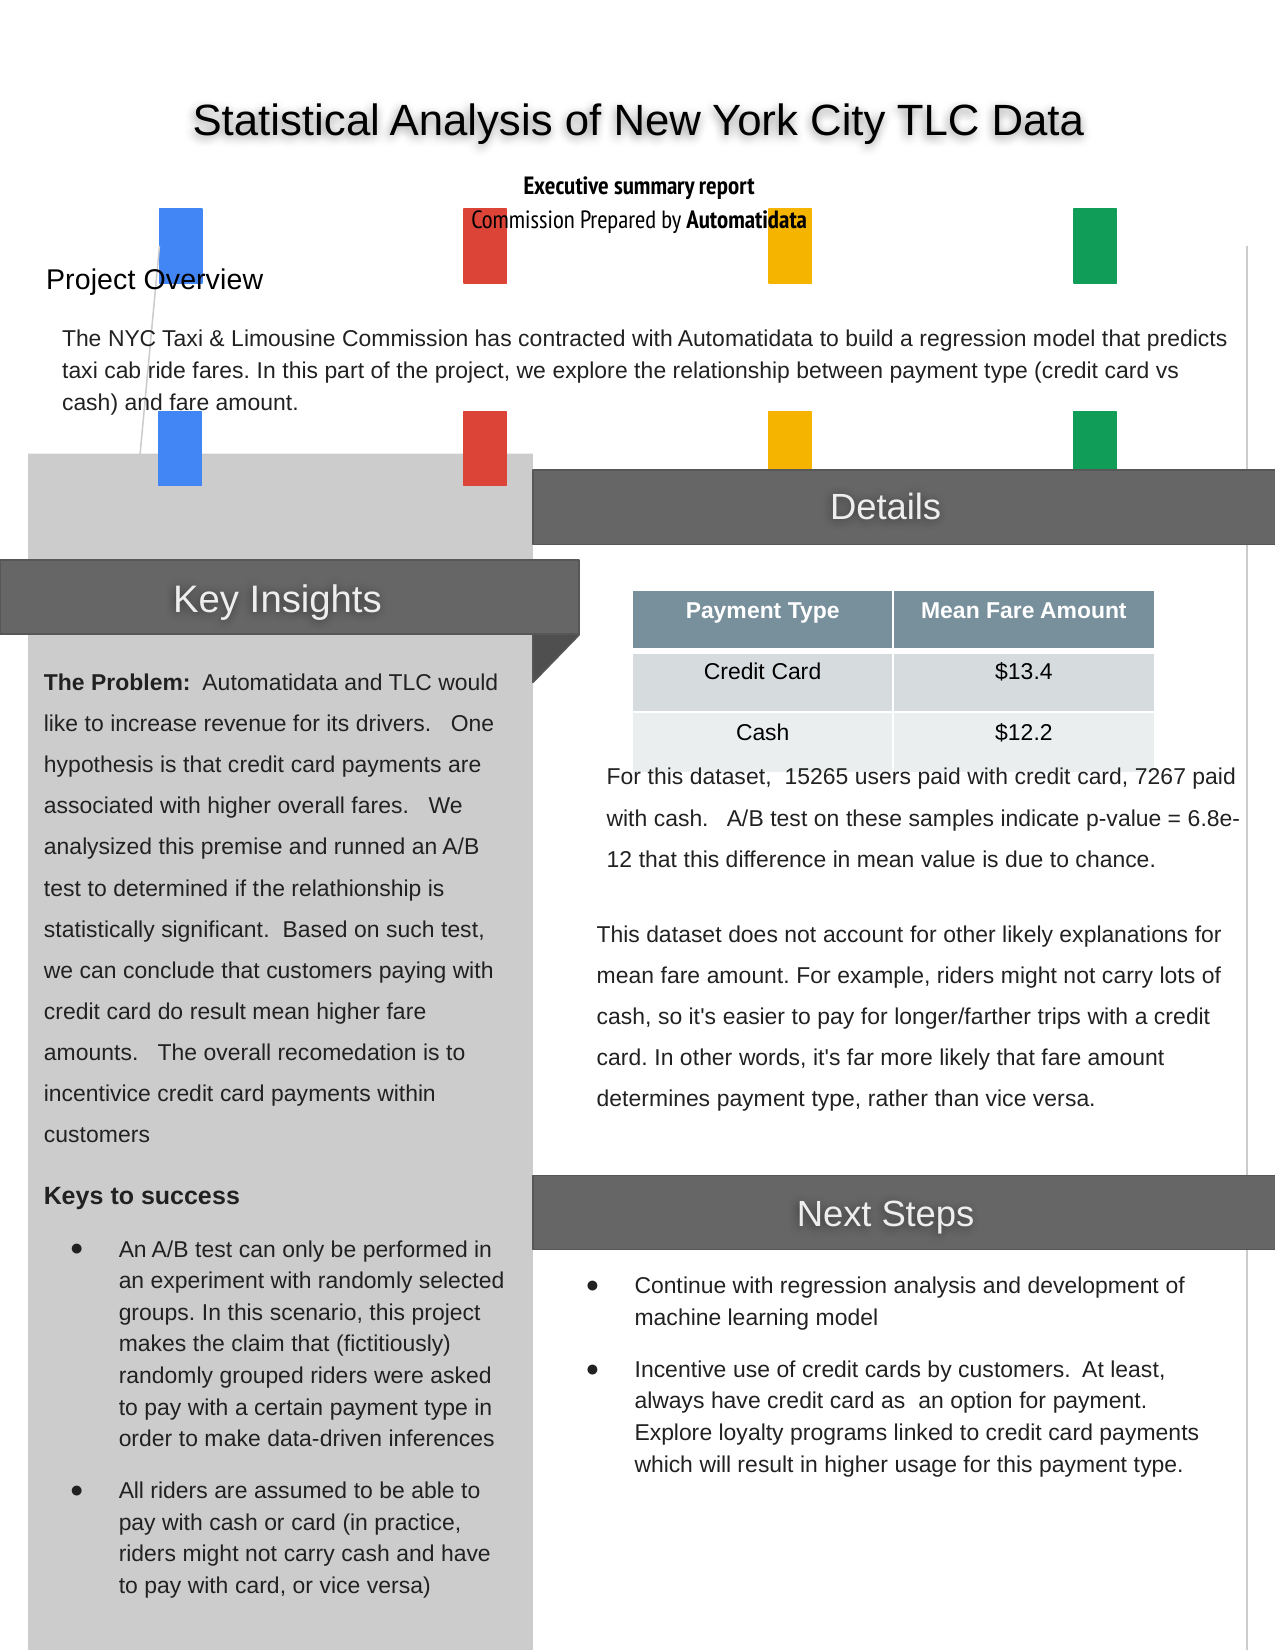

# Statistical Analysis of New York City TLC Data
Executive summary report
Commission Prepared by Automatidata
Project Overview

The NYC Taxi & Limousine Commission has contracted with Automatidata to build a regression model that predicts taxi cab ride fares. In this part of the project, we explore the relationship between payment type (credit card vs cash) and fare amount.
| Payment Type | Mean Fare Amount |
| --- | --- |
| Credit Card | $13.4 |
| Cash | $12.2 |
The Problem:  Automatidata and TLC would like to increase revenue for its drivers.   One hypothesis is that credit card payments are associated with higher overall fares.   We analysized this premise and runned an A/B test to determined if the relathionship is statistically significant.  Based on such test, we can conclude that customers paying with credit card do result mean higher fare amounts.   The overall recomedation is to incentivice credit card payments within customers
For this dataset,  15265 users paid with credit card, 7267 paid with cash.   A/B test on these samples indicate p-value = 6.8e-12 that this difference in mean value is due to chance.
This dataset does not account for other likely explanations for mean fare amount. For example, riders might not carry lots of cash, so it's easier to pay for longer/farther trips with a credit card. In other words, it's far more likely that fare amount determines payment type, rather than vice versa.
Keys to success
An A/B test can only be performed in an experiment with randomly selected groups. In this scenario, this project makes the claim that (fictitiously) randomly grouped riders were asked to pay with a certain payment type in order to make data-driven inferences
All riders are assumed to be able to pay with cash or card (in practice, riders might not carry cash and have to pay with card, or vice versa)
Continue with regression analysis and development of machine learning model
Incentive use of credit cards by customers.  At least, always have credit card as  an option for payment.  Explore loyalty programs linked to credit card payments which will result in higher usage for this payment type.